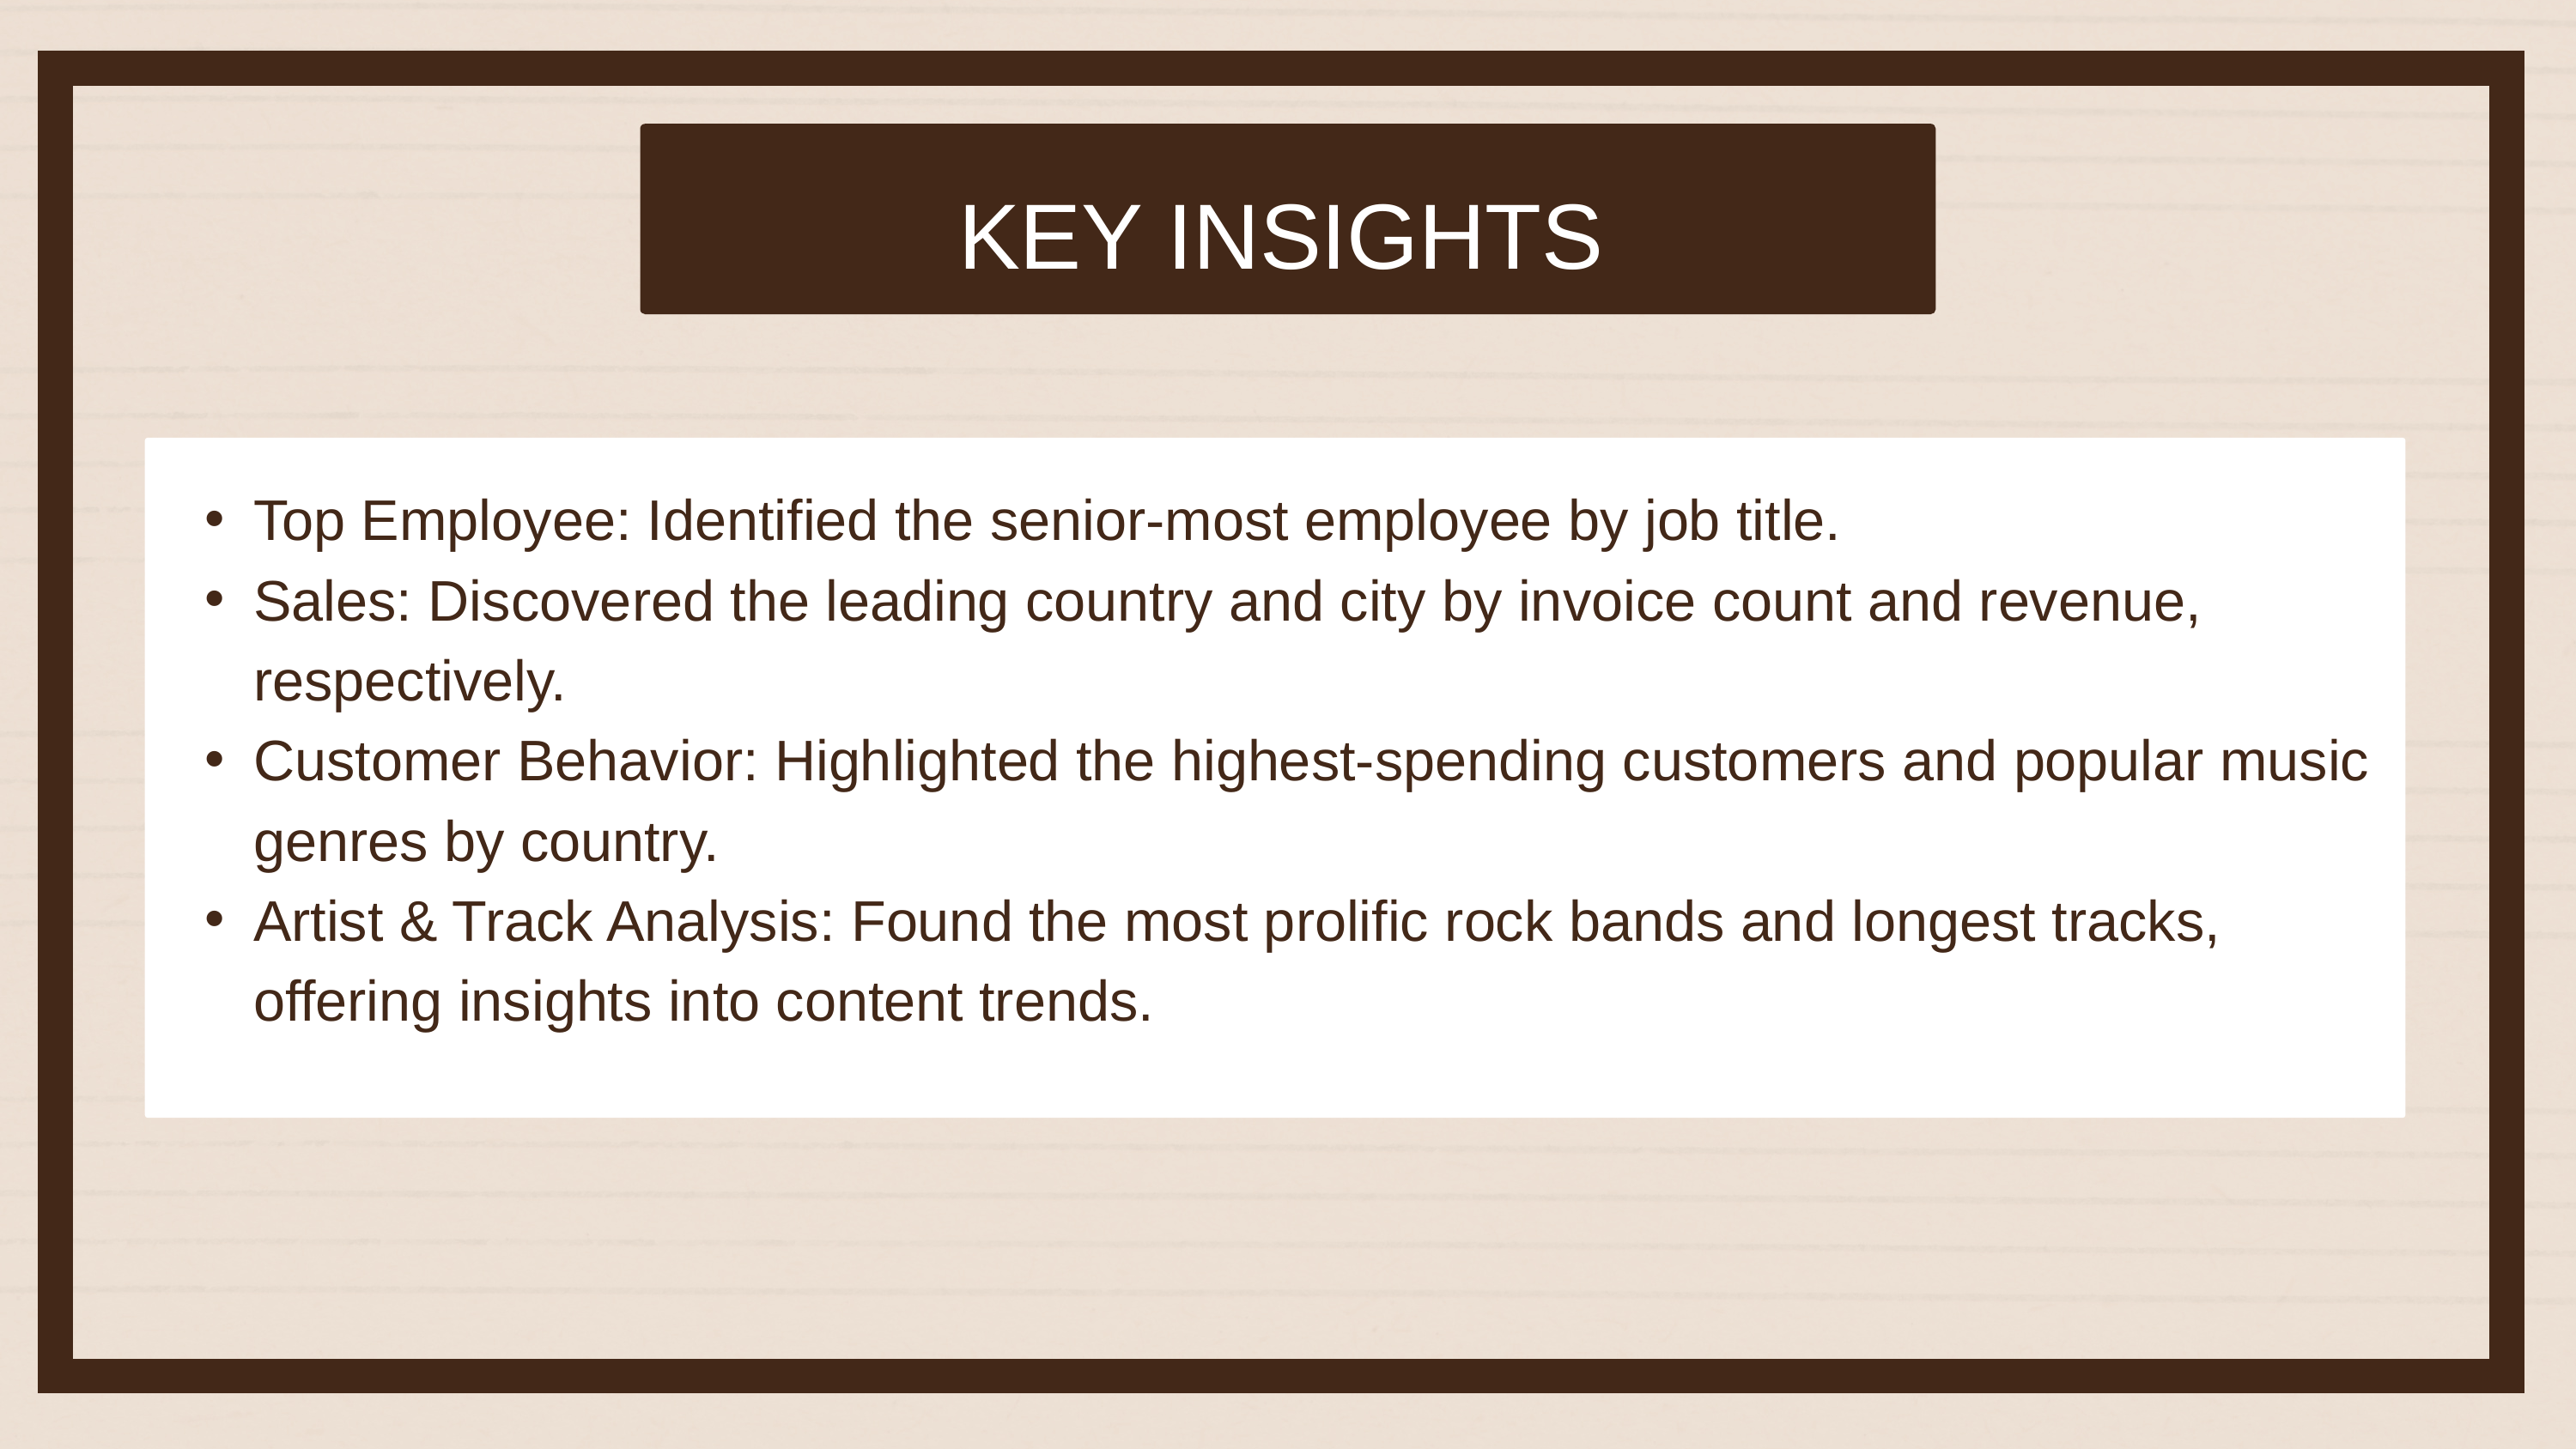

KEY INSIGHTS

Top Employee: Identified the senior-most employee by job title.
Sales: Discovered the leading country and city by invoice count and revenue, respectively.
Customer Behavior: Highlighted the highest-spending customers and popular music genres by country.
Artist & Track Analysis: Found the most prolific rock bands and longest tracks, offering insights into content trends.